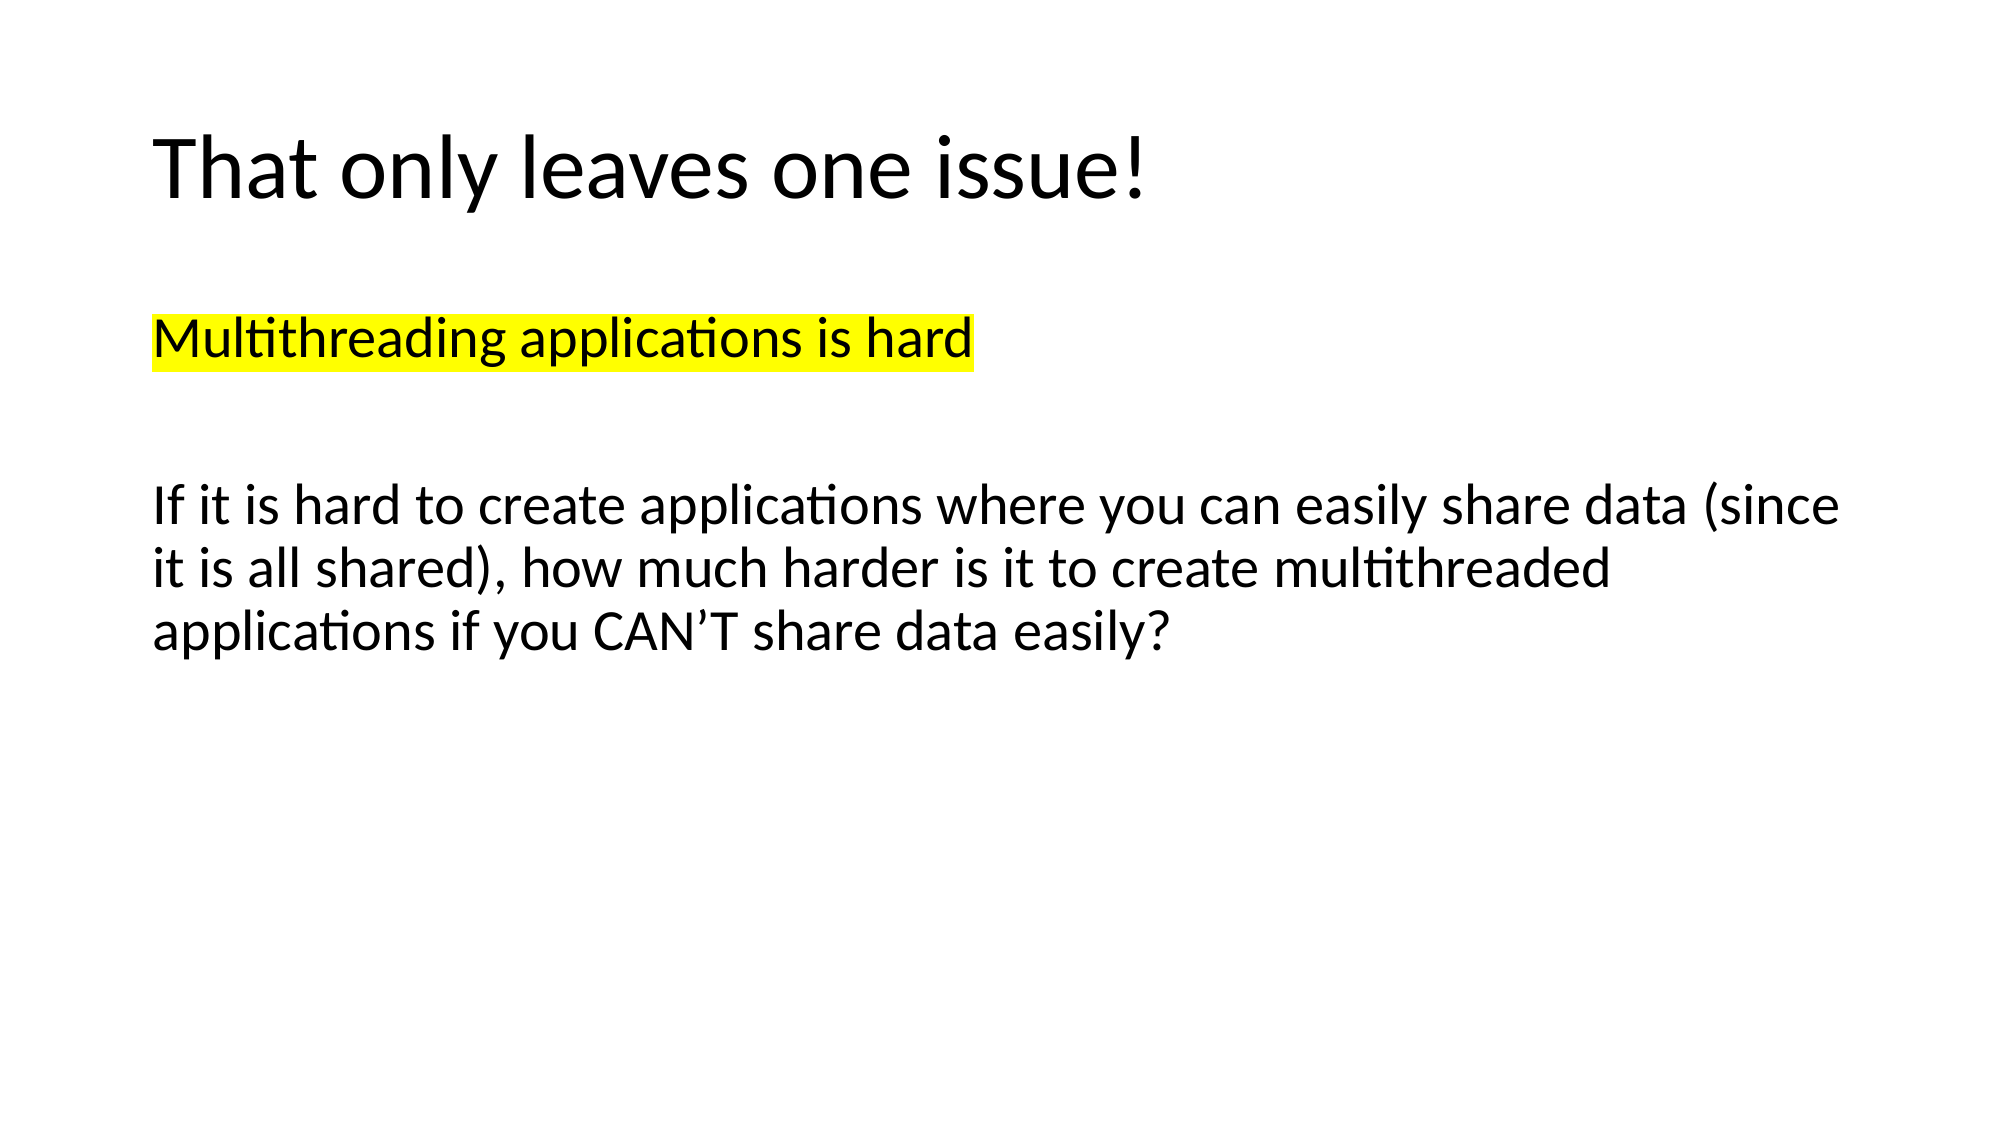

# That only leaves one issue!
Multithreading applications is hard

If it is hard to create applications where you can easily share data (since it is all shared), how much harder is it to create multithreaded applications if you CAN’T share data easily?